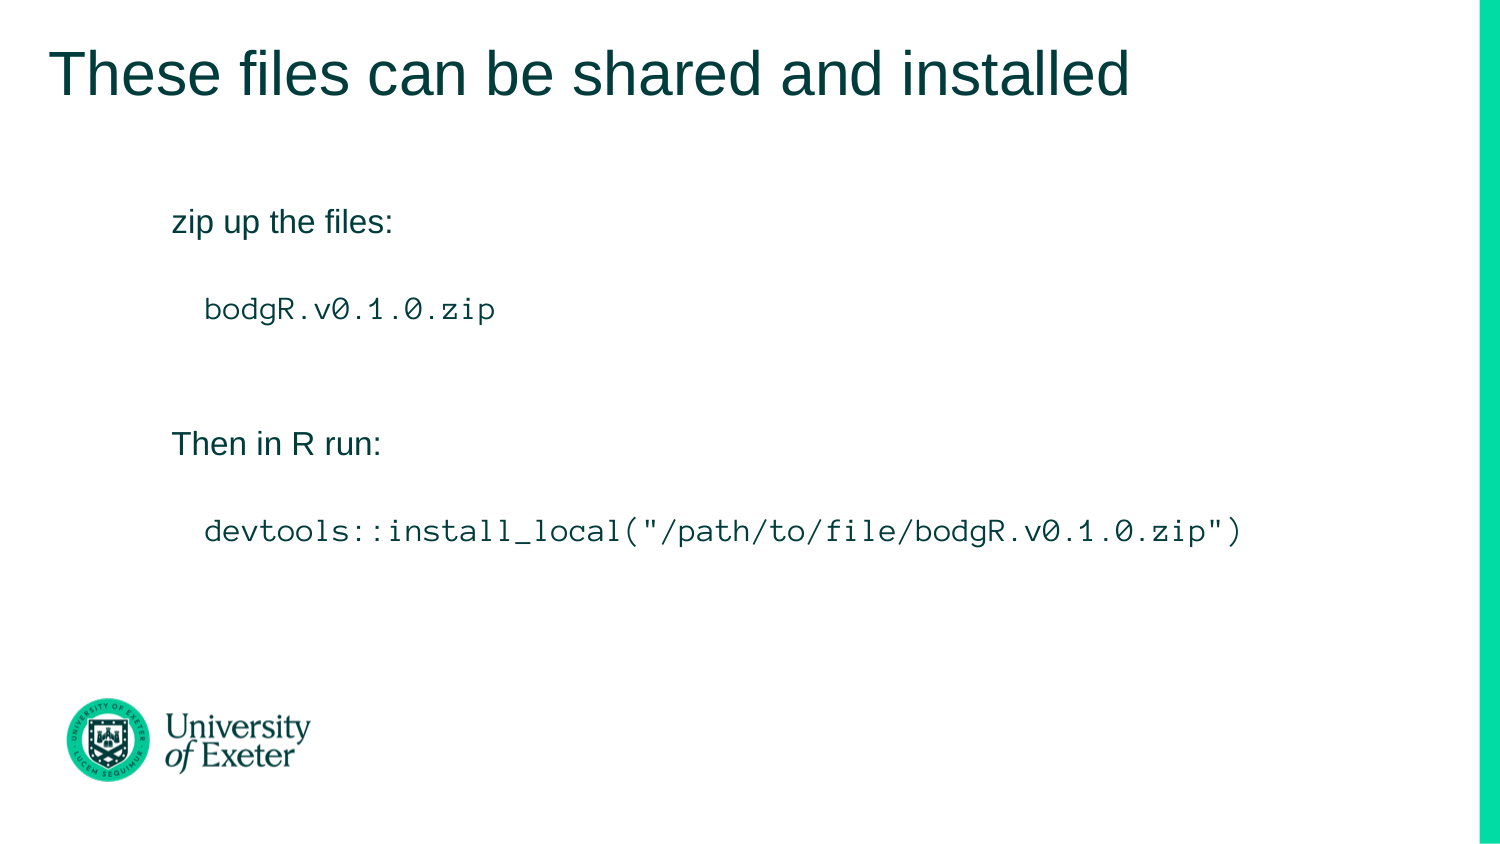

# These files can be shared and installed
zip up the files:

bodgR.v0.1.0.zip

Then in R run:

devtools::install_local("/path/to/file/bodgR.v0.1.0.zip")